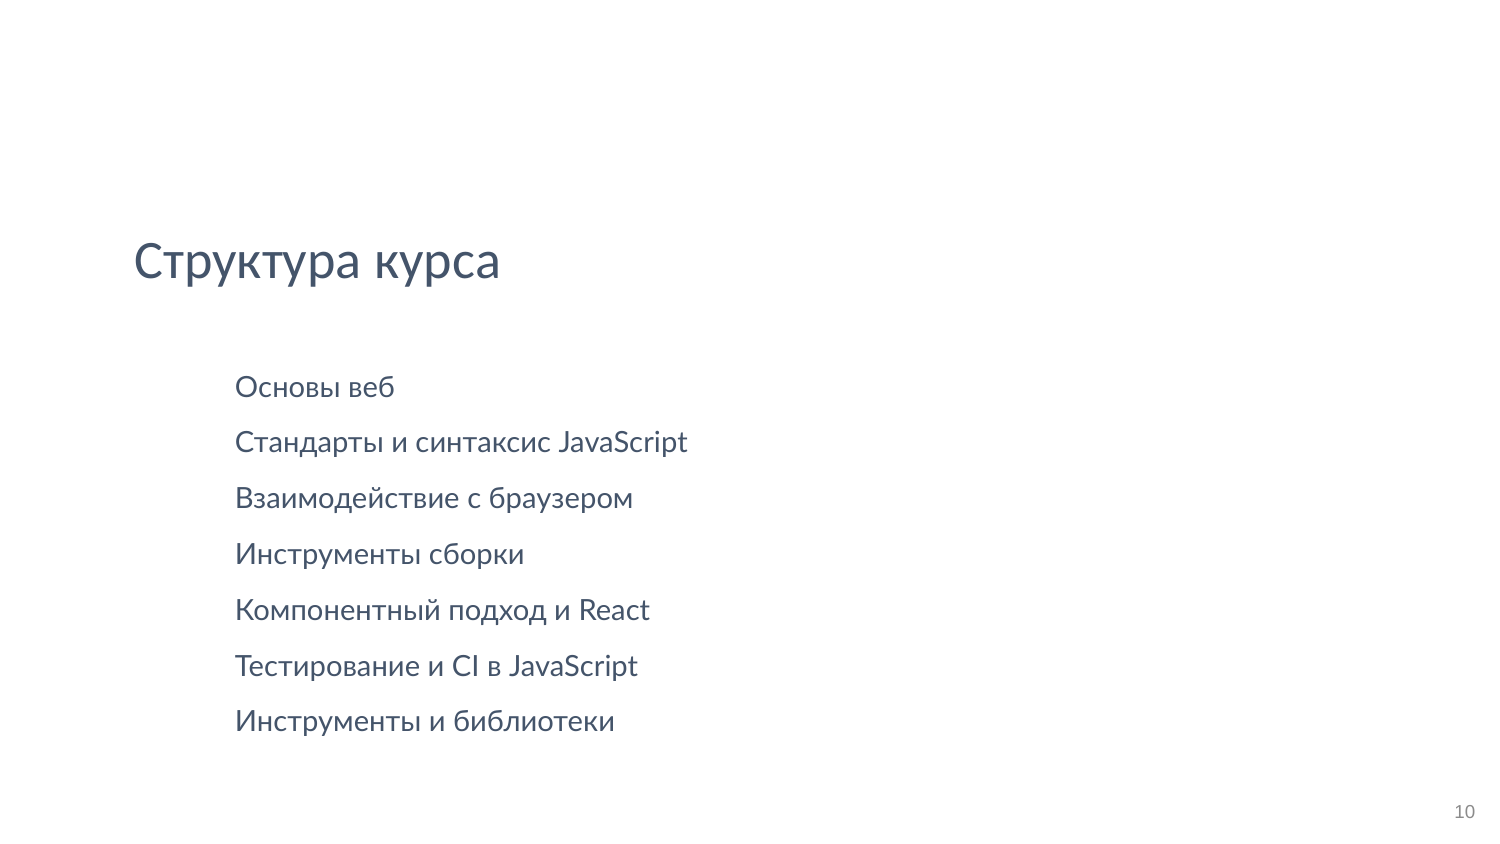

# Структура курса
Основы веб
Стандарты и синтаксис JavaScript
Взаимодействие с браузером
Инструменты сборки
Компонентный подход и React
Тестирование и CI в JavaScript
Инструменты и библиотеки
10